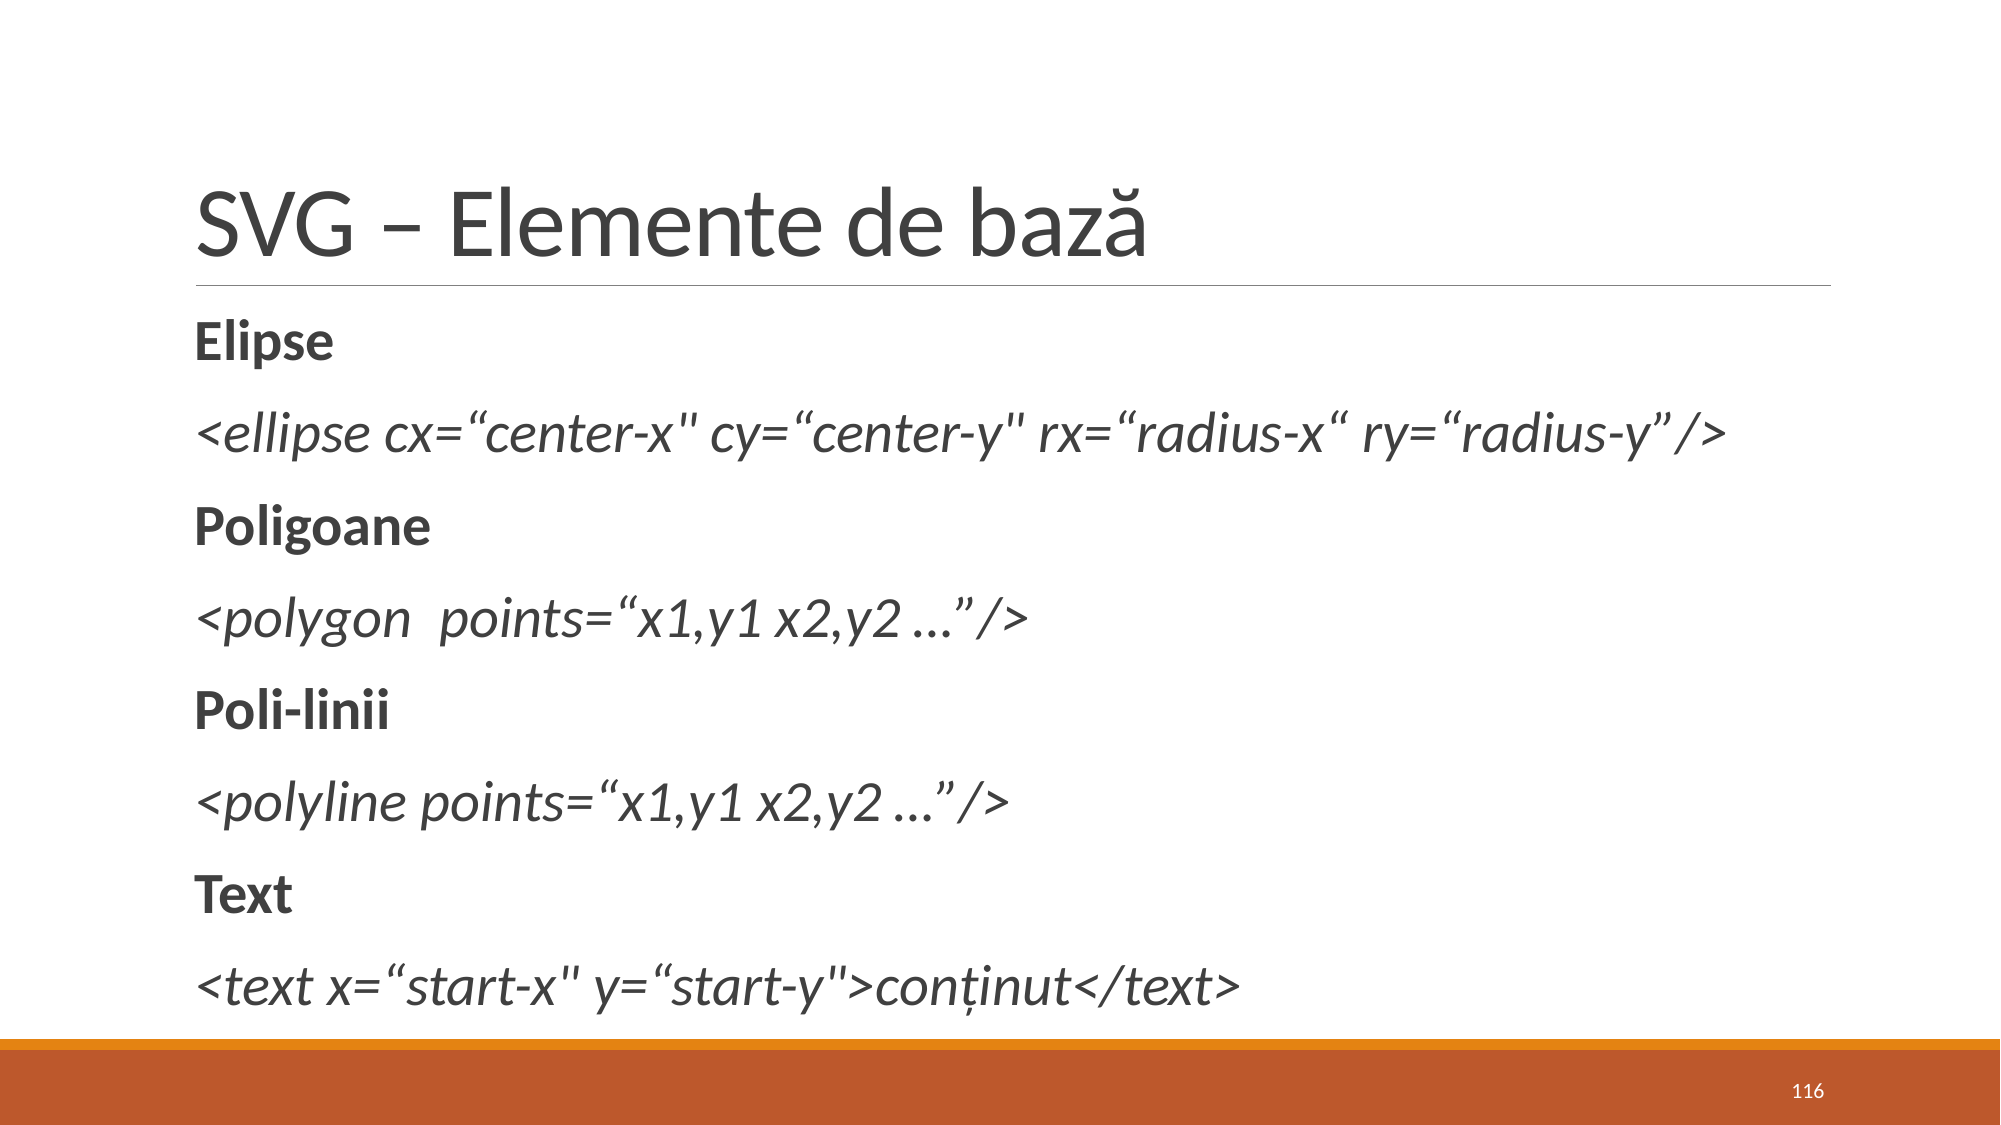

# SVG – Elemente de bază
Elipse
<ellipse cx=“center-x" cy=“center-y" rx=“radius-x“ ry=“radius-y”/>
Poligoane
<polygon  points=“x1,y1 x2,y2 …”/>
Poli-linii
<polyline points=“x1,y1 x2,y2 …”/>
Text
<text x=“start-x" y=“start-y">conținut</text>

116